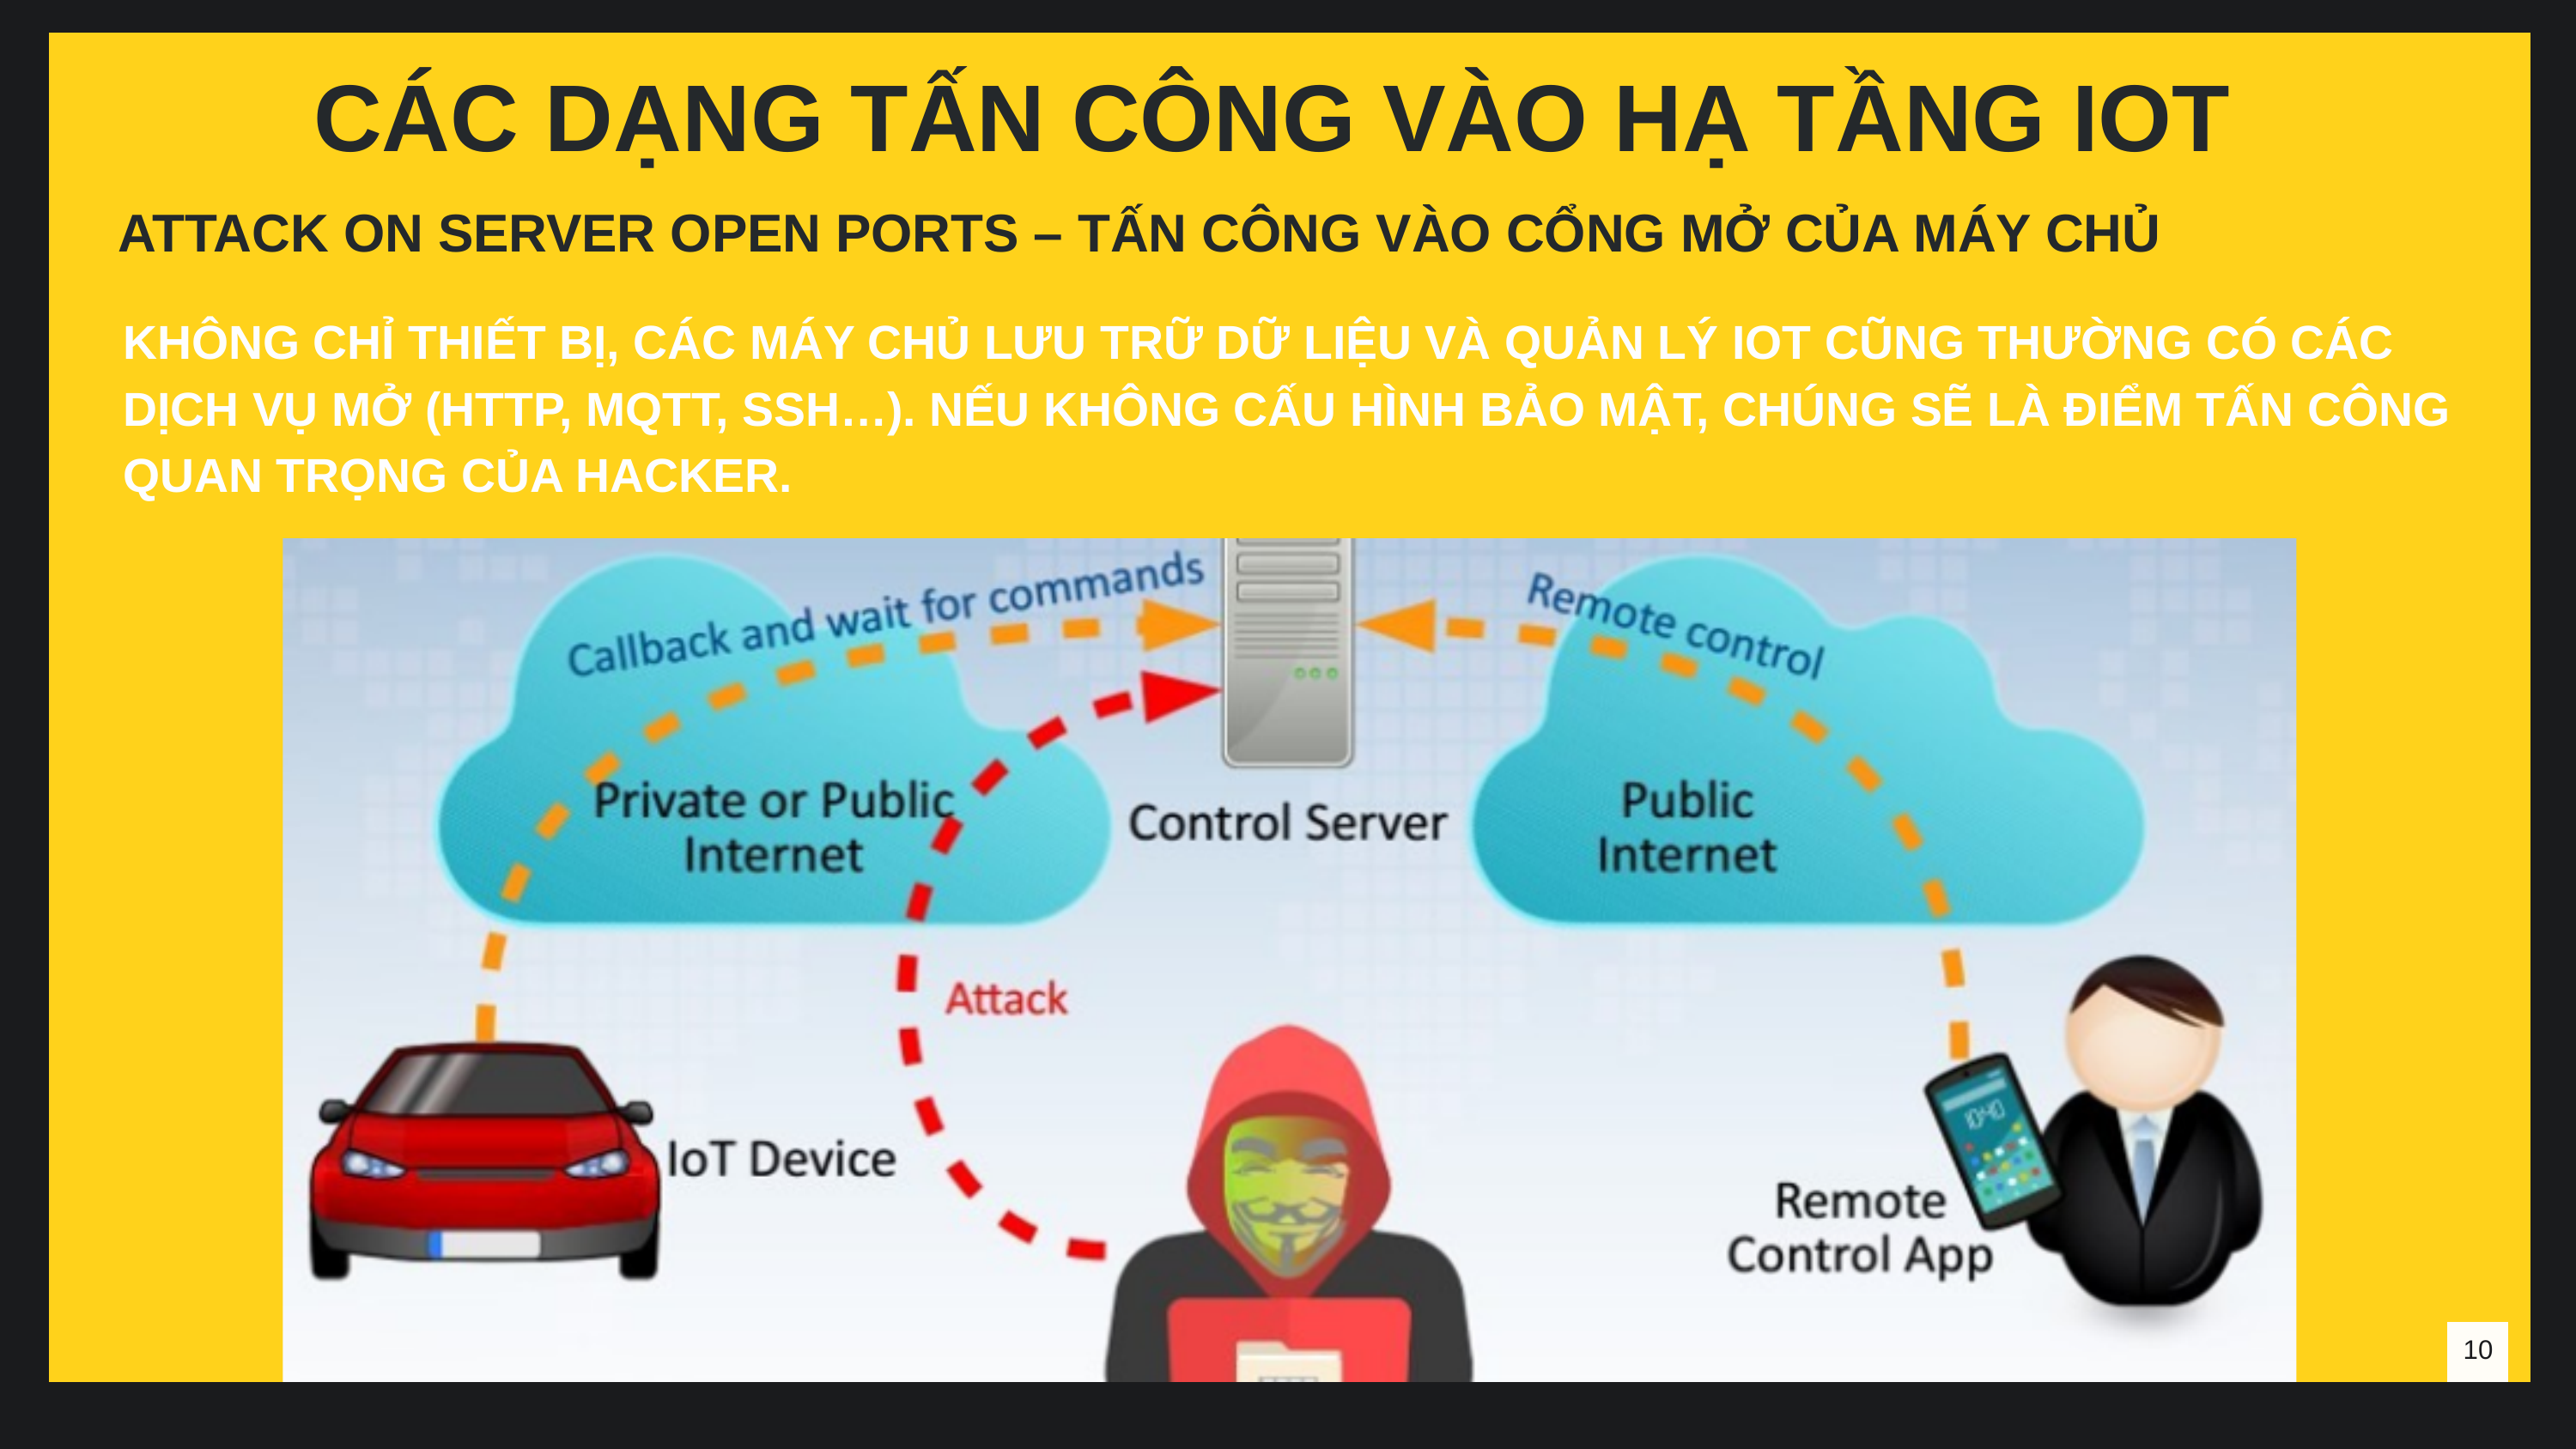

CÁC DẠNG TẤN CÔNG VÀO HẠ TẦNG IOT
ATTACK ON SERVER OPEN PORTS – TẤN CÔNG VÀO CỔNG MỞ CỦA MÁY CHỦ
KHÔNG CHỈ THIẾT BỊ, CÁC MÁY CHỦ LƯU TRỮ DỮ LIỆU VÀ QUẢN LÝ IOT CŨNG THƯỜNG CÓ CÁC DỊCH VỤ MỞ (HTTP, MQTT, SSH…). NẾU KHÔNG CẤU HÌNH BẢO MẬT, CHÚNG SẼ LÀ ĐIỂM TẤN CÔNG QUAN TRỌNG CỦA HACKER.

10